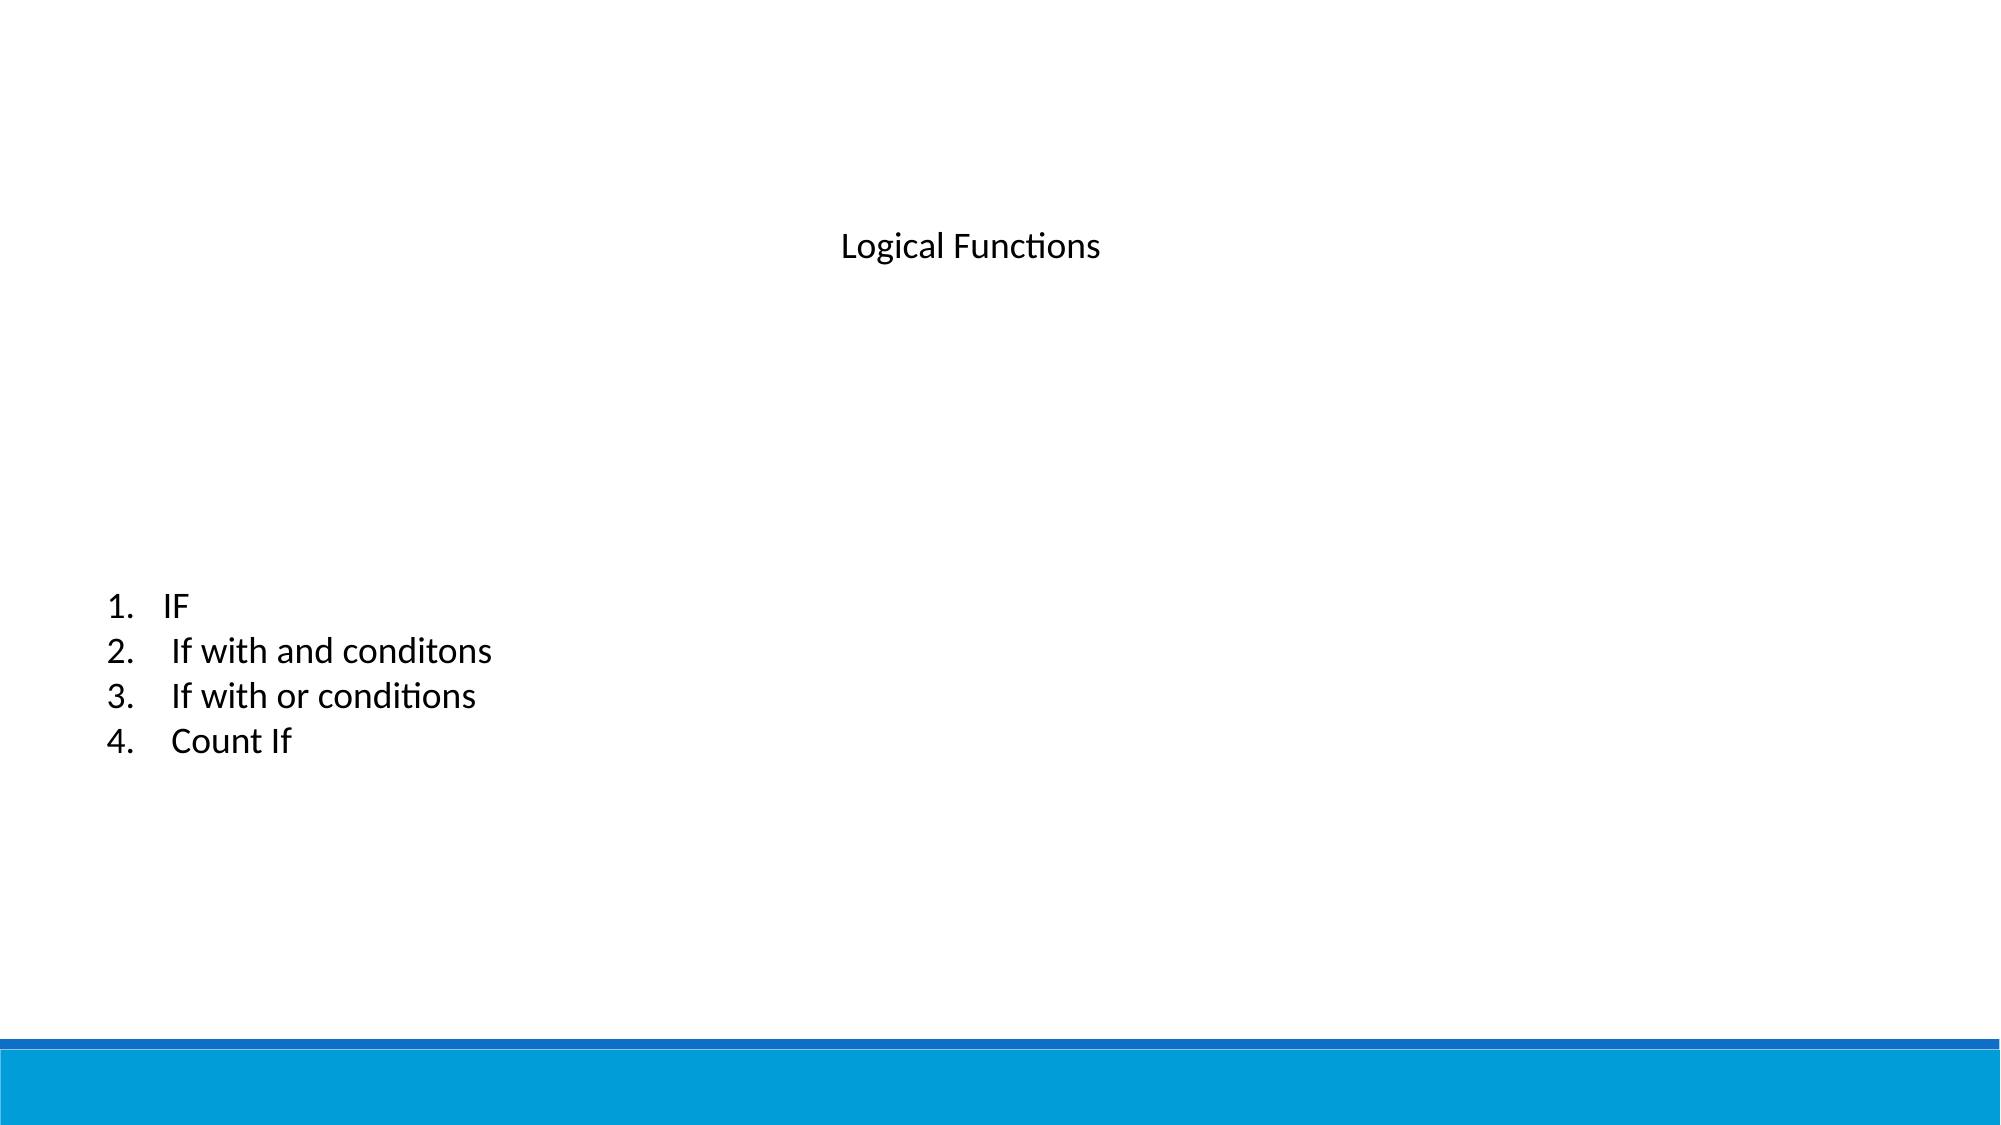

Logical Functions

IF
 If with and conditons
 If with or conditions
 Count If